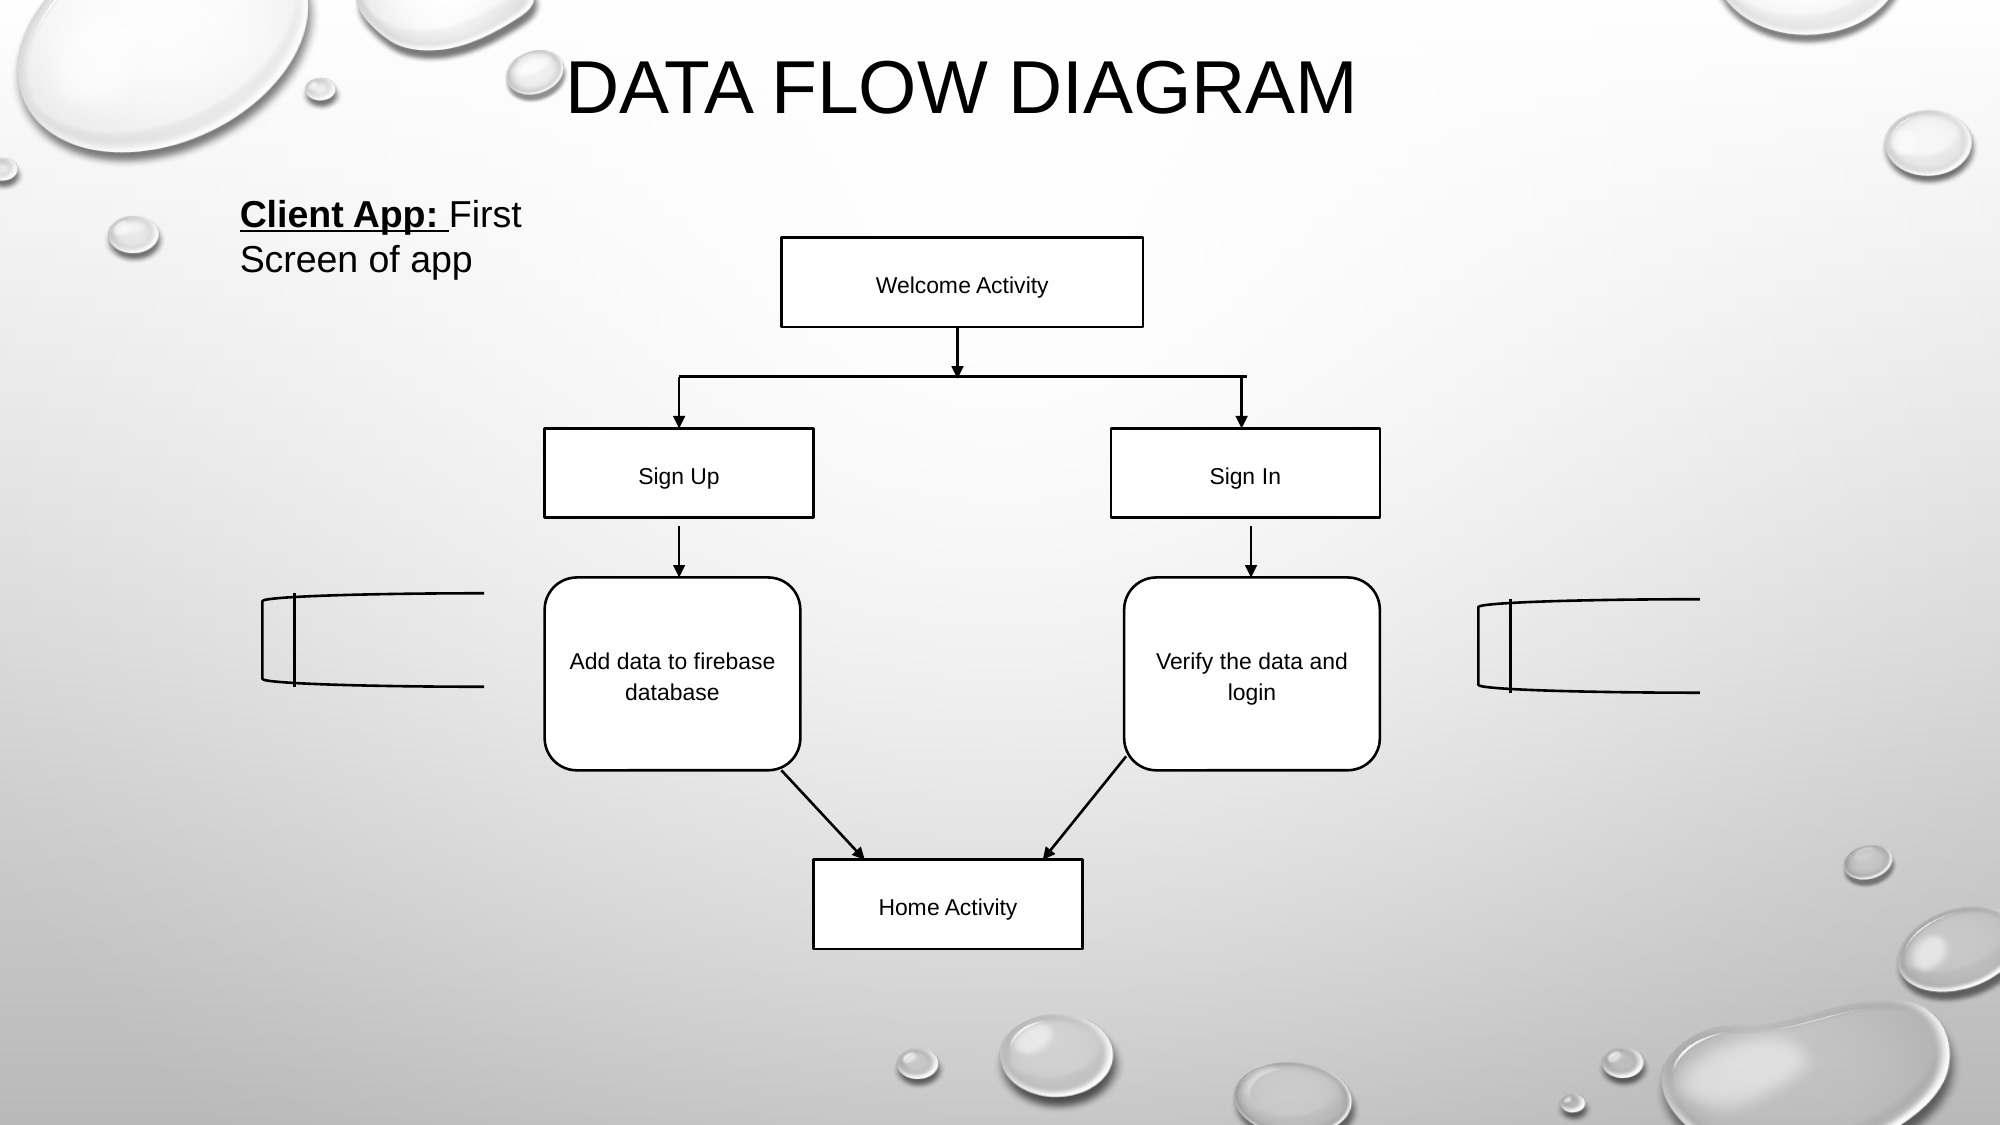

# Data Flow Diagram

Client App: First Screen of app
Welcome Activity
Sign Up
Sign In
Add data to firebase database
Verify the data and login

Home Activity